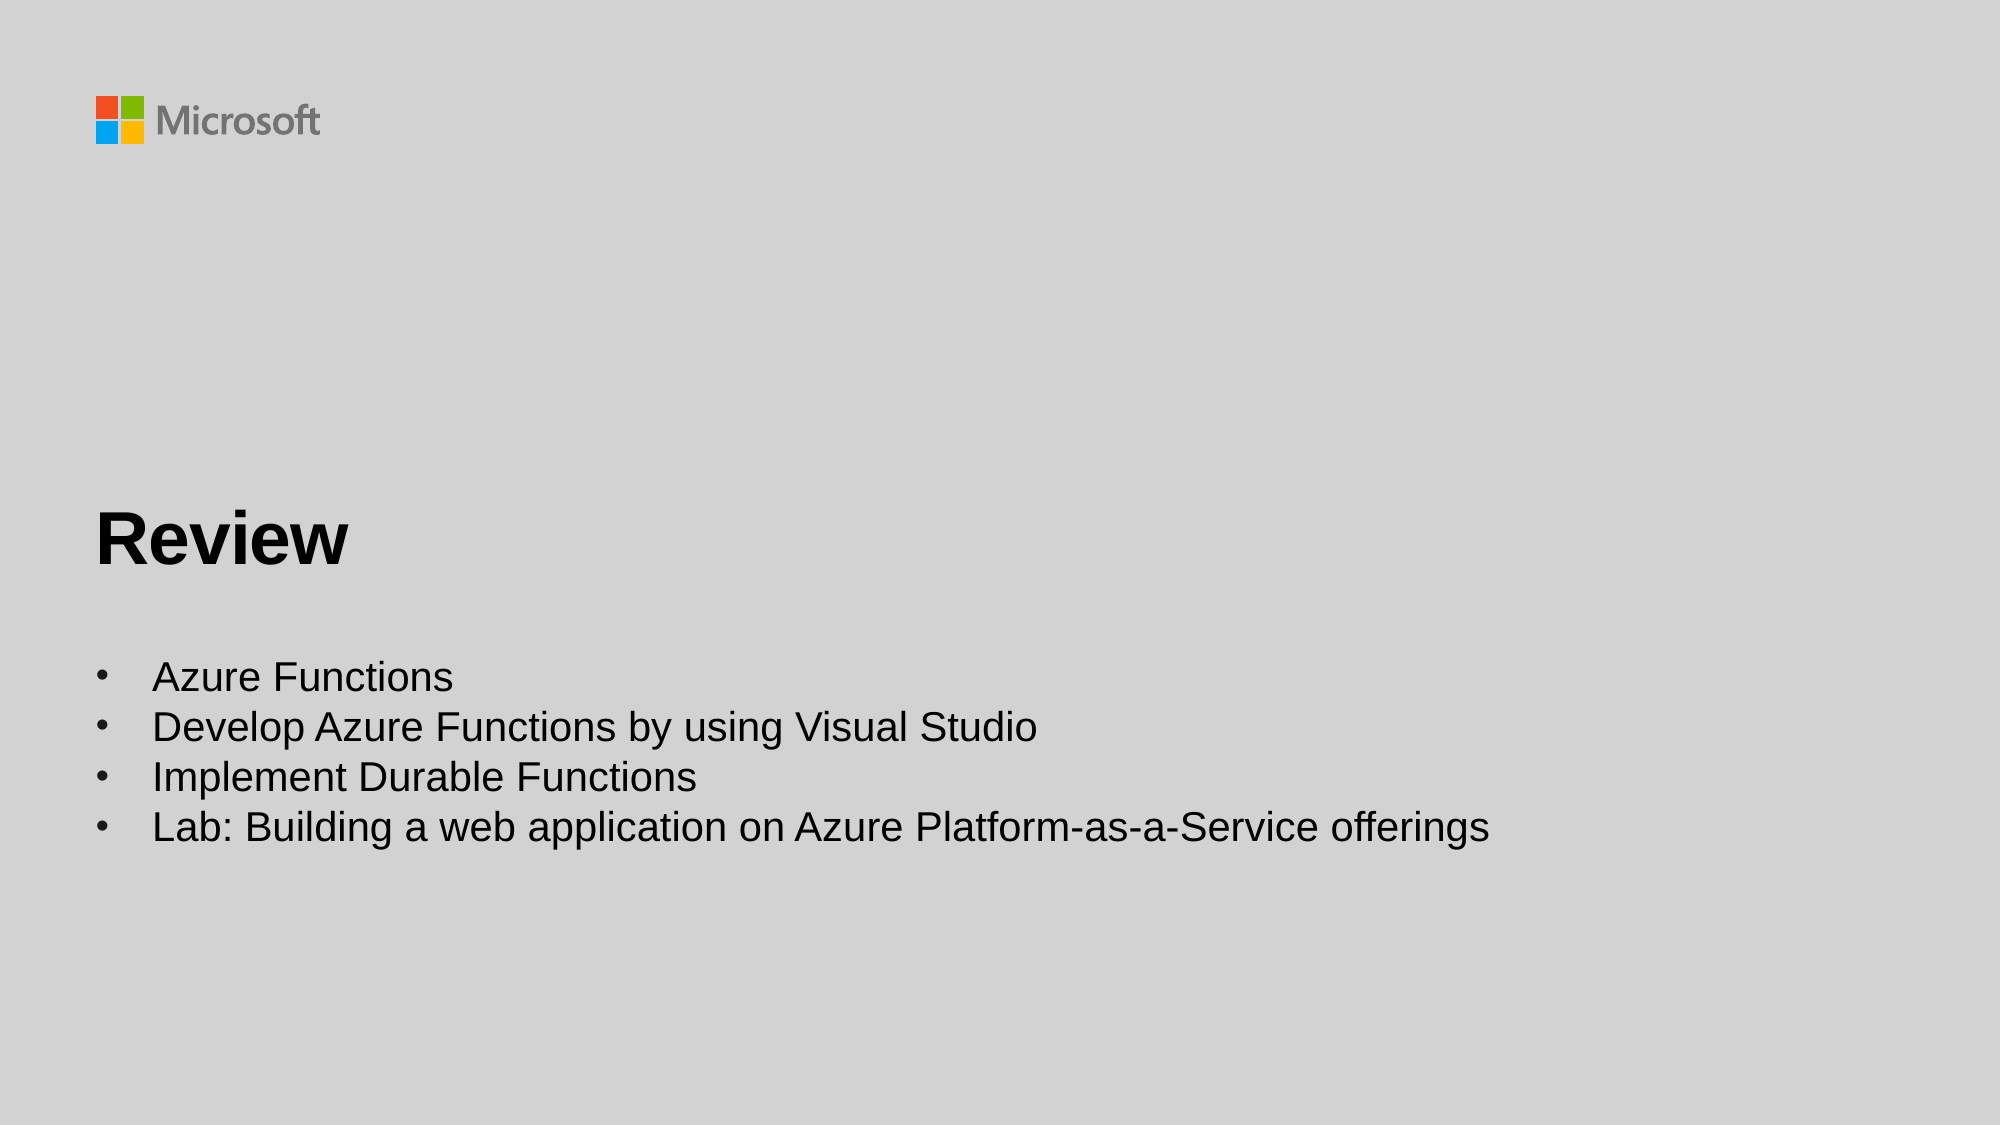

# Review
Azure Functions
Develop Azure Functions by using Visual Studio
Implement Durable Functions
Lab: Building a web application on Azure Platform-as-a-Service offerings